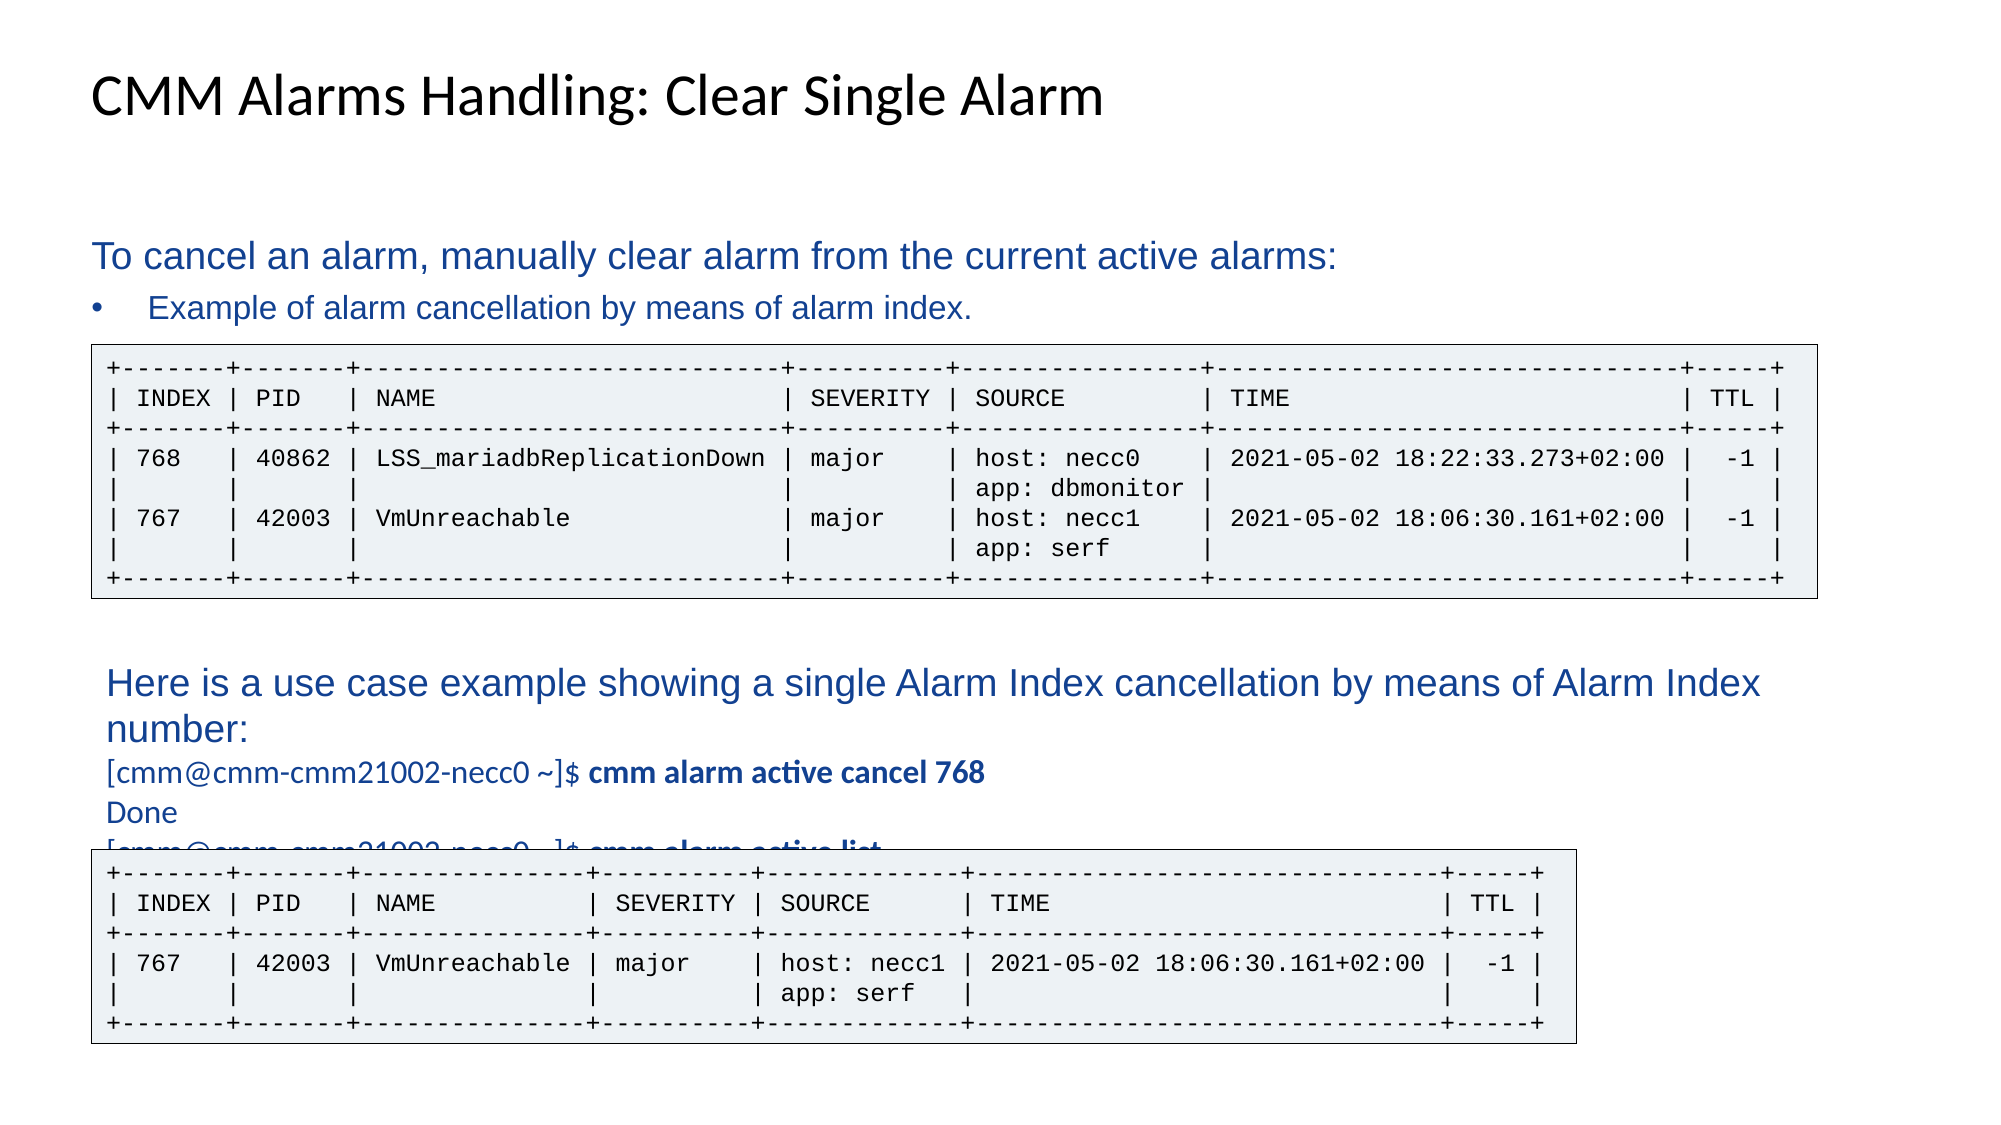

Slide excluded from Table of Contents
# CMM Alarms Handling: Clear Single Alarm
To cancel an alarm, manually clear alarm from the current active alarms:
Example of alarm cancellation by means of alarm index.

+-------+-------+----------------------------+----------+----------------+-------------------------------+-----+
| INDEX | PID   | NAME                       | SEVERITY | SOURCE         | TIME                          | TTL |
+-------+-------+----------------------------+----------+----------------+-------------------------------+-----+
| 768   | 40862 | LSS_mariadbReplicationDown | major    | host: necc0    | 2021-05-02 18:22:33.273+02:00 |  -1 |
|       |       |                            |          | app: dbmonitor |                               |     |
| 767   | 42003 | VmUnreachable              | major    | host: necc1    | 2021-05-02 18:06:30.161+02:00 |  -1 |
|       |       |                            |          | app: serf      |                               |     |
+-------+-------+----------------------------+----------+----------------+-------------------------------+-----+
Here is a use case example showing a single Alarm Index cancellation by means of Alarm Index number:
[cmm@cmm-cmm21002-necc0 ~]$ cmm alarm active cancel 768
Done
[cmm@cmm-cmm21002-necc0 ~]$ cmm alarm active list
+-------+-------+---------------+----------+-------------+-------------------------------+-----+
| INDEX | PID   | NAME          | SEVERITY | SOURCE      | TIME                          | TTL |
+-------+-------+---------------+----------+-------------+-------------------------------+-----+
| 767   | 42003 | VmUnreachable | major    | host: necc1 | 2021-05-02 18:06:30.161+02:00 |  -1 |
|       |       |               |          | app: serf   |                               |     |
+-------+-------+---------------+----------+-------------+-------------------------------+-----+